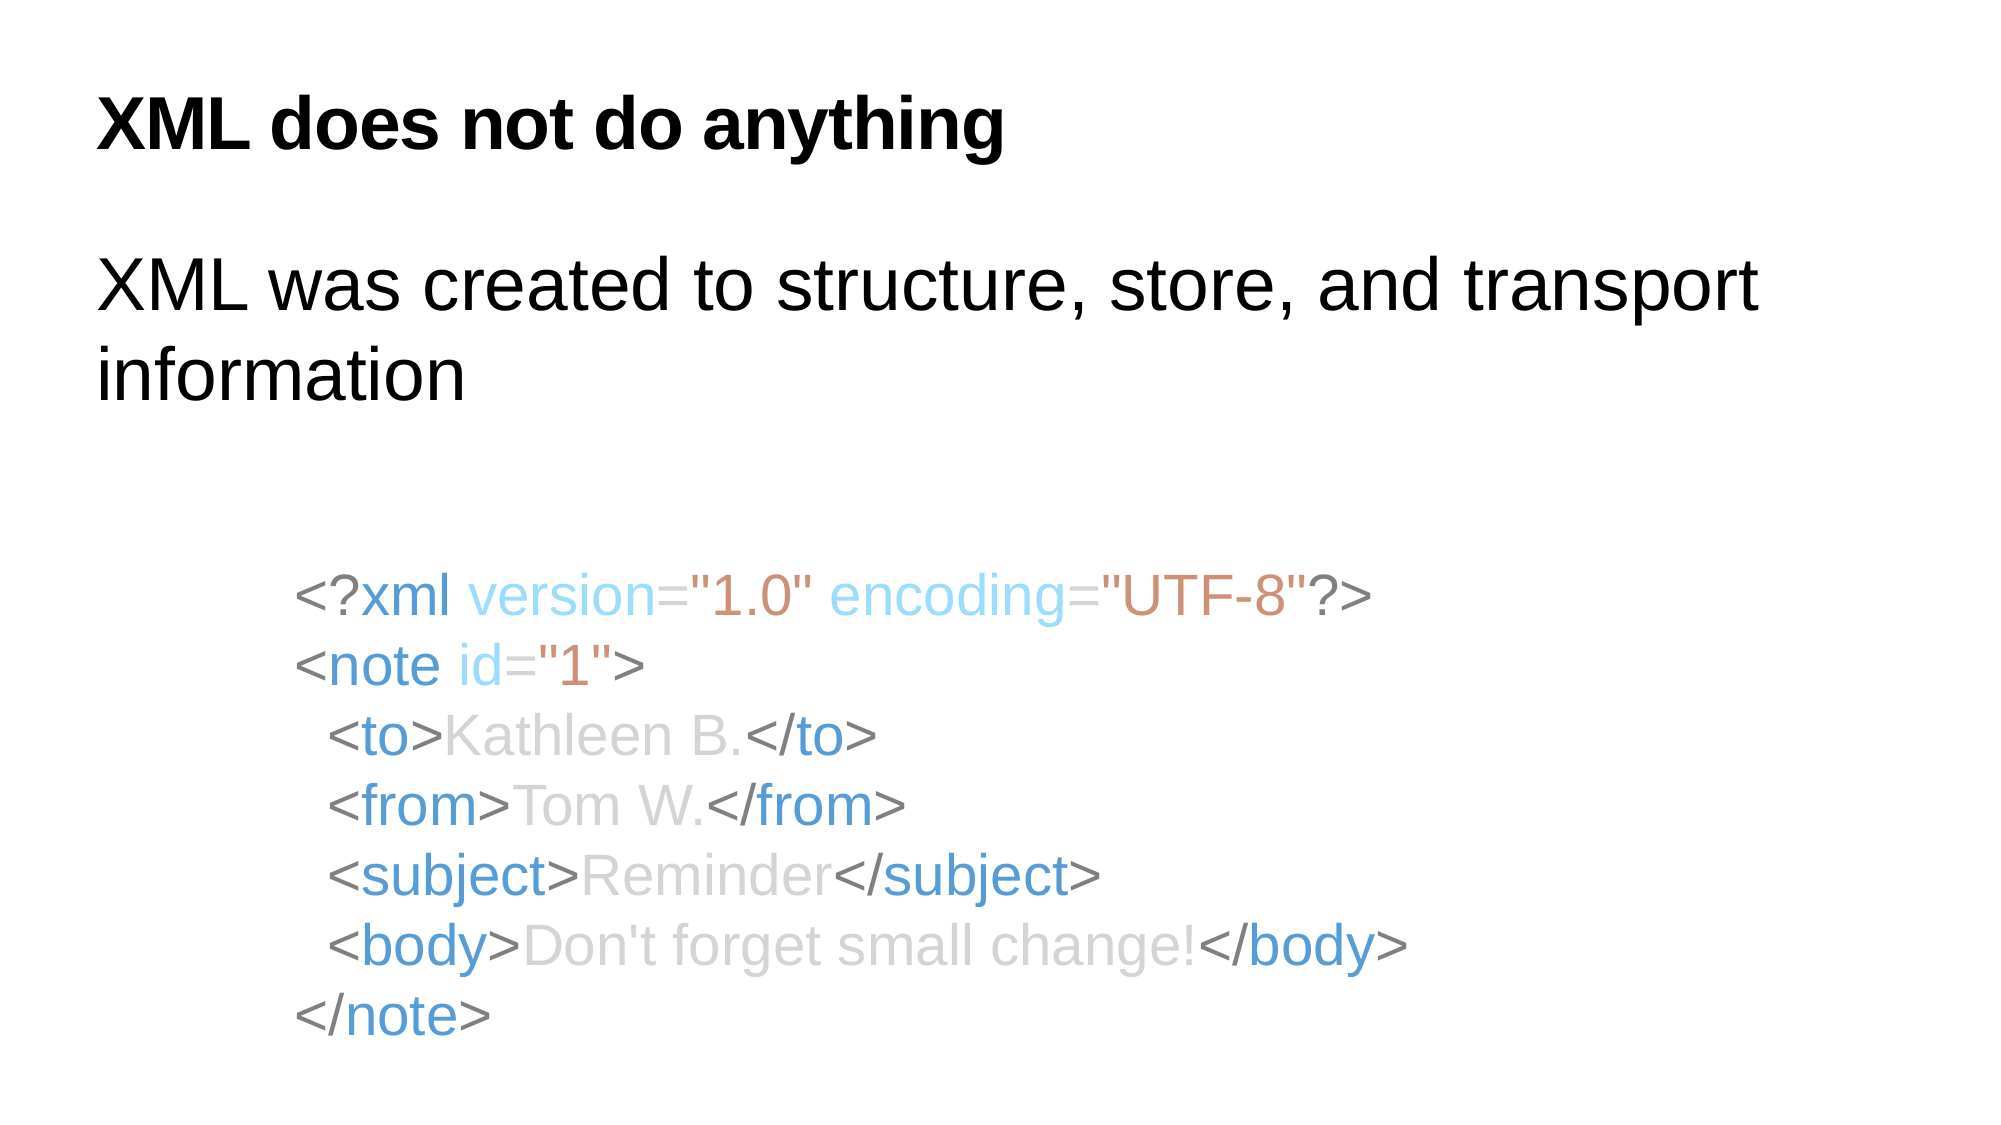

# XML does not do anything
XML was created to structure, store, and transport information
<?xml version="1.0" encoding="UTF-8"?>
<note id="1">
  <to>Kathleen B.</to>
  <from>Tom W.</from>
  <subject>Reminder</subject>
  <body>Don't forget small change!</body>
</note>